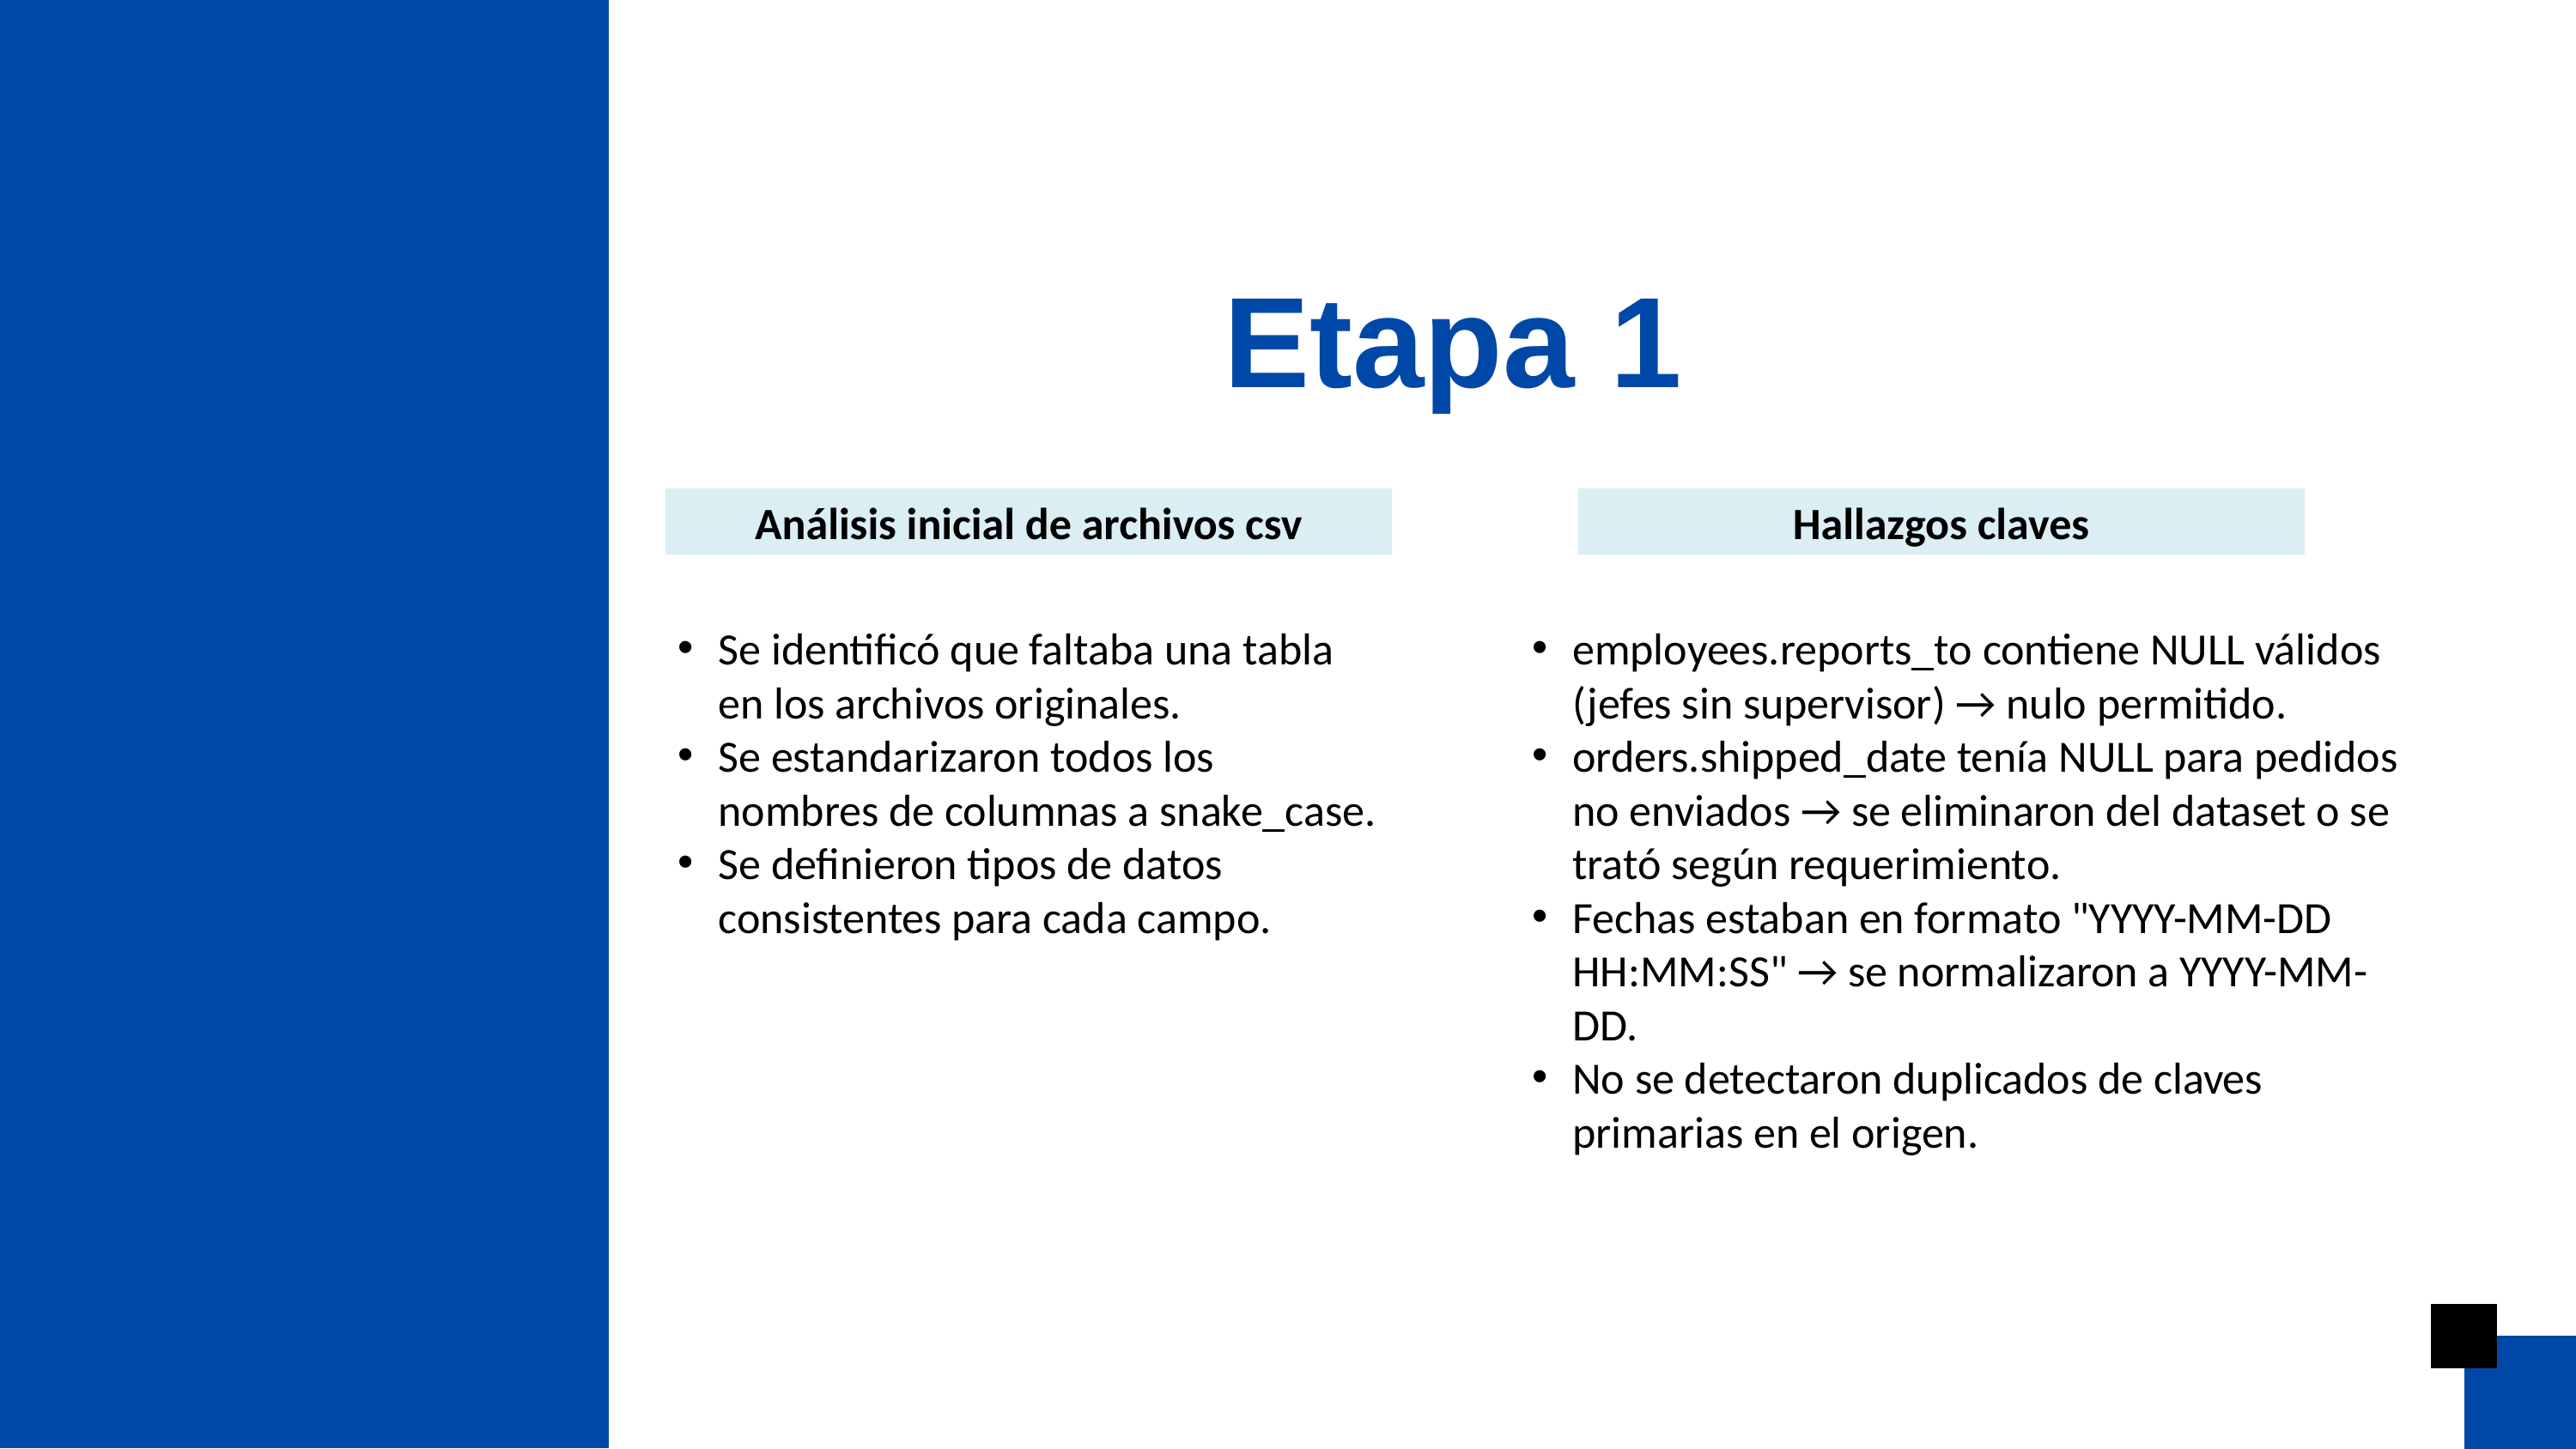

Etapa 1
Análisis inicial de archivos csv
Hallazgos claves
Se identificó que faltaba una tabla en los archivos originales.
Se estandarizaron todos los nombres de columnas a snake_case.
Se definieron tipos de datos consistentes para cada campo.
employees.reports_to contiene NULL válidos (jefes sin supervisor) → nulo permitido.
orders.shipped_date tenía NULL para pedidos no enviados → se eliminaron del dataset o se trató según requerimiento.
Fechas estaban en formato "YYYY-MM-DD HH:MM:SS" → se normalizaron a YYYY-MM-DD.
No se detectaron duplicados de claves primarias en el origen.